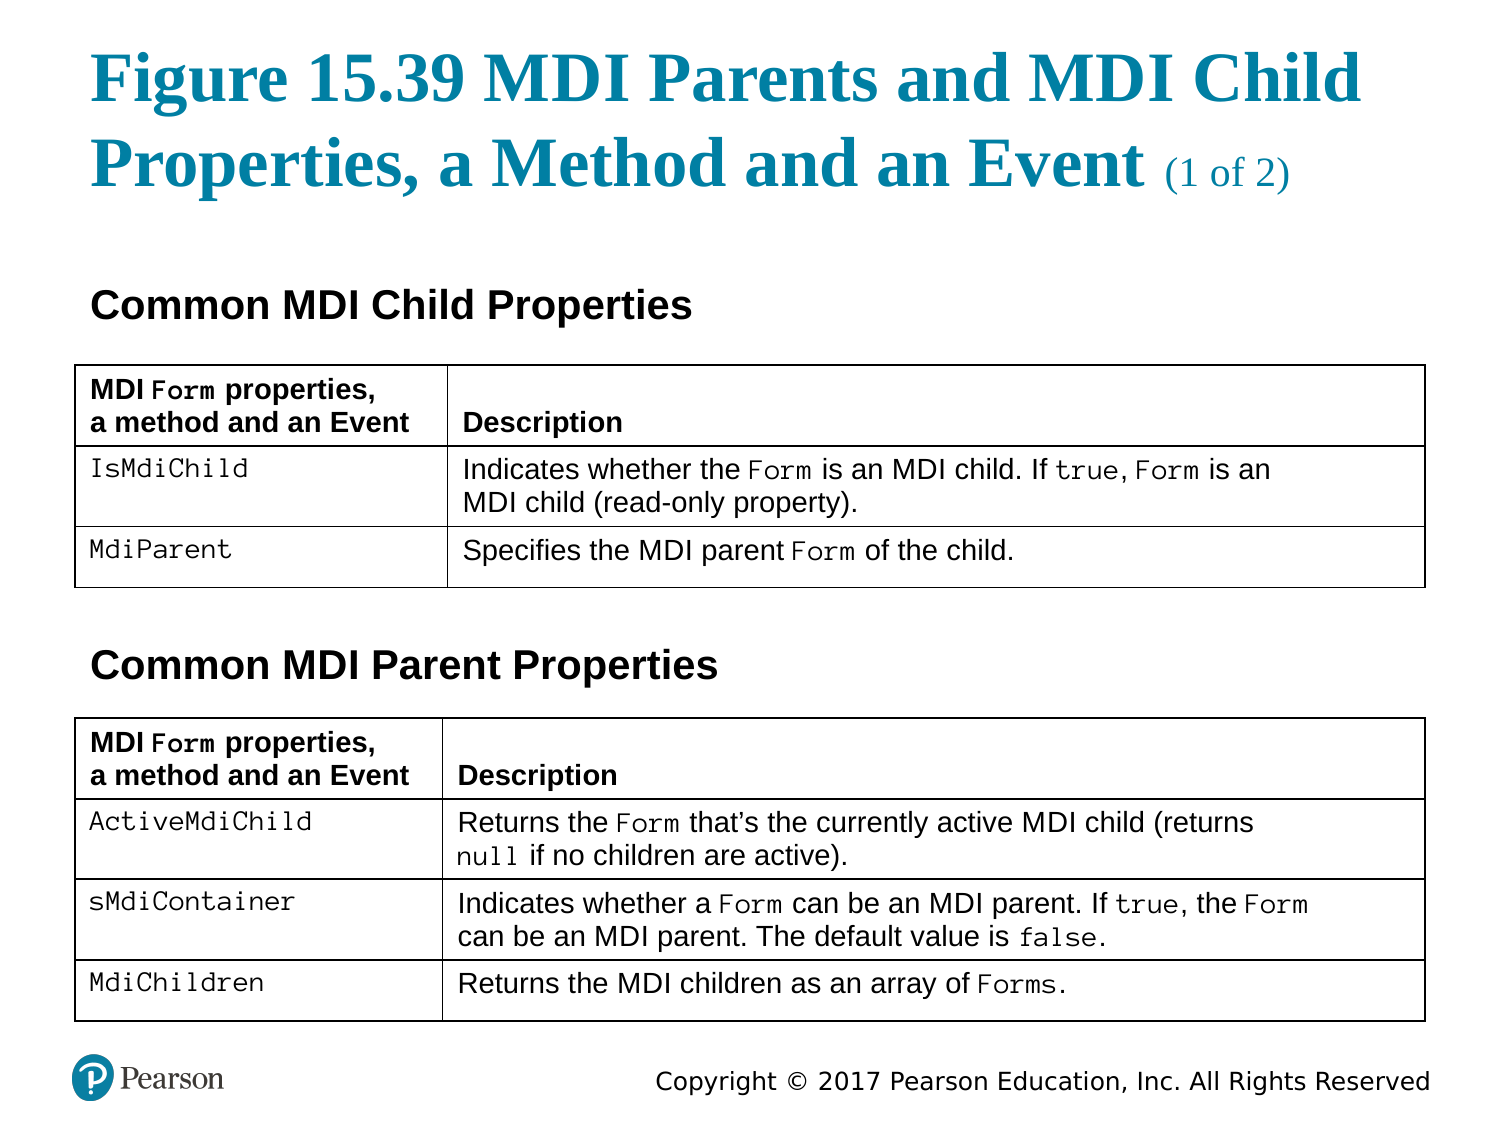

# Figure 15.39 M D I Parents and M D I Child Properties, a Method and an Event (1 of 2)
Common M D I Child Properties
| M D I Form properties, a method and an Event | Description |
| --- | --- |
| IsMdiChild | Indicates whether the Form is an M D I child. If true, Form is an M D I child (read-only property). |
| MdiParent | Specifies the M D I parent Form of the child. |
Common M D I Parent Properties
| M D I Form properties, a method and an Event | Description |
| --- | --- |
| ActiveMdiChild | Returns the Form that’s the currently active M D I child (returns null if no children are active). |
| sMdiContainer | Indicates whether a Form can be an M D I parent. If true, the Form can be an M D I parent. The default value is false. |
| MdiChildren | Returns the M D I children as an array of Forms. |